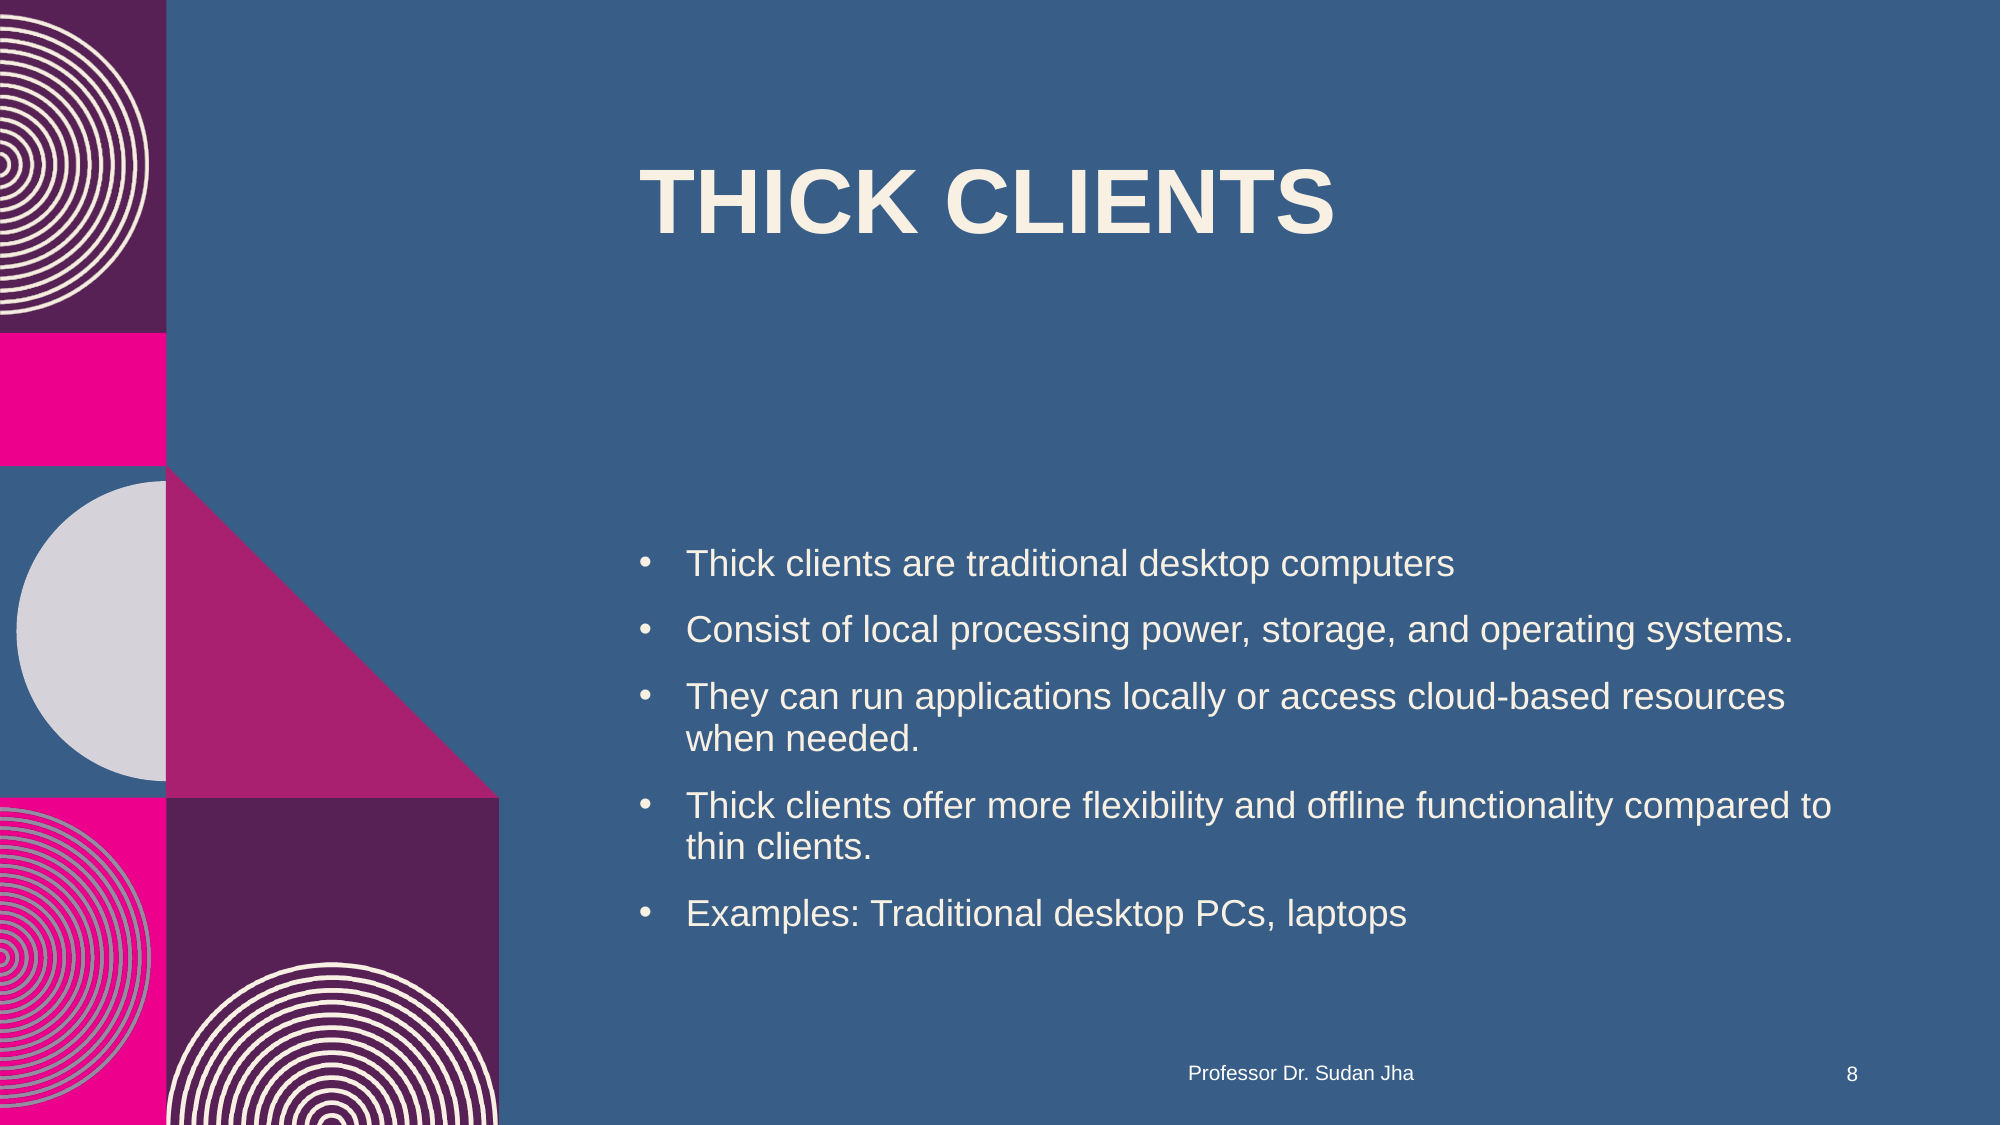

# Thick Clients
Thick clients are traditional desktop computers
Consist of local processing power, storage, and operating systems.
They can run applications locally or access cloud-based resources when needed.
Thick clients offer more flexibility and offline functionality compared to thin clients.
Examples: Traditional desktop PCs, laptops
Professor Dr. Sudan Jha
8